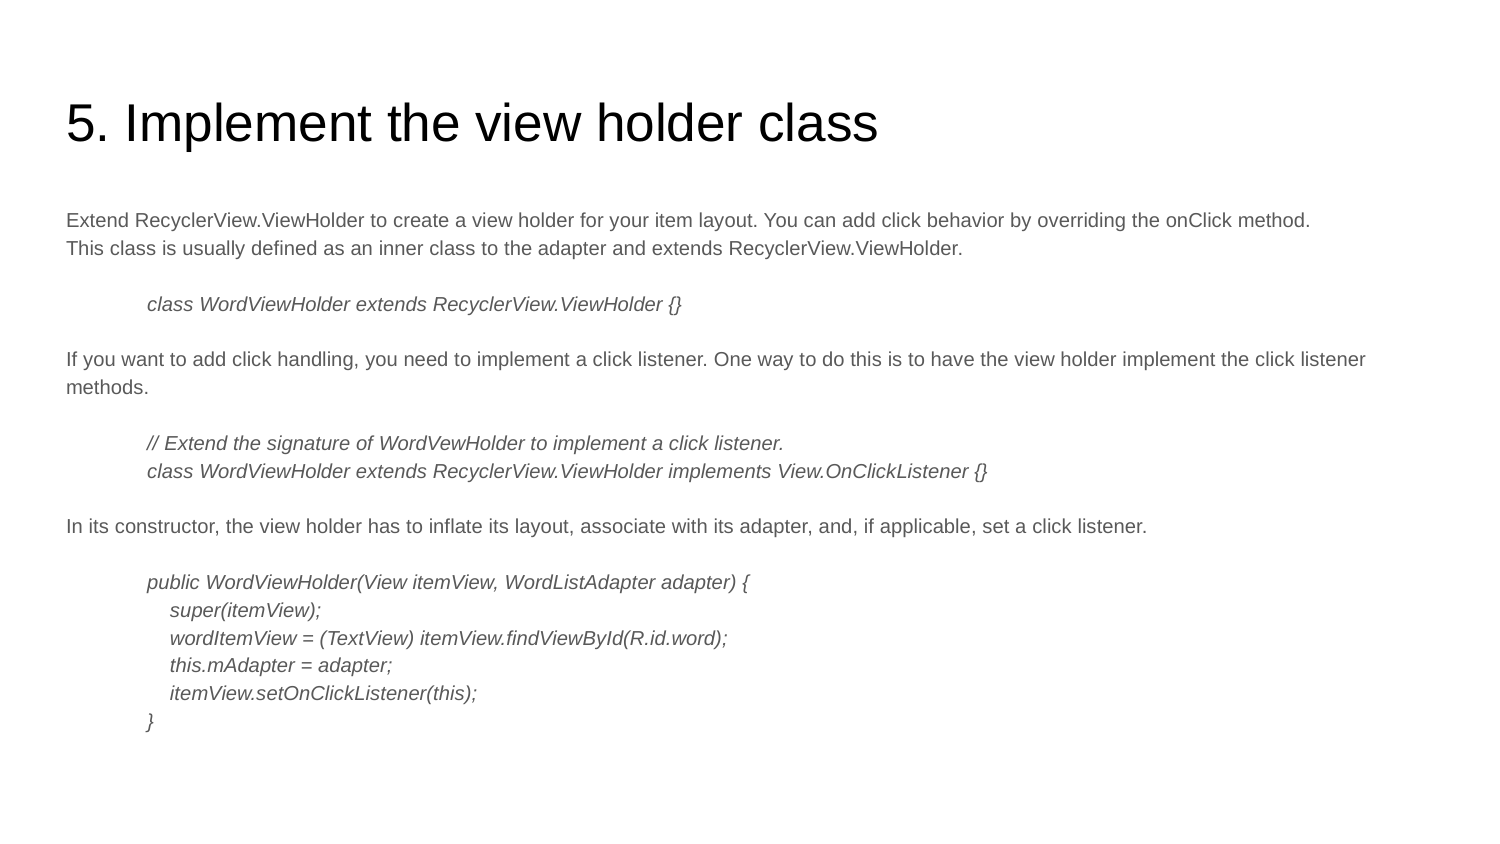

# 5. Implement the view holder class
Extend RecyclerView.ViewHolder to create a view holder for your item layout. You can add click behavior by overriding the onClick method.
This class is usually defined as an inner class to the adapter and extends RecyclerView.ViewHolder.
	class WordViewHolder extends RecyclerView.ViewHolder {}
If you want to add click handling, you need to implement a click listener. One way to do this is to have the view holder implement the click listener methods.
	// Extend the signature of WordVewHolder to implement a click listener.
	class WordViewHolder extends RecyclerView.ViewHolder implements View.OnClickListener {}
In its constructor, the view holder has to inflate its layout, associate with its adapter, and, if applicable, set a click listener.
	public WordViewHolder(View itemView, WordListAdapter adapter) {
	    super(itemView);
	    wordItemView = (TextView) itemView.findViewById(R.id.word);
	    this.mAdapter = adapter;
	    itemView.setOnClickListener(this);
	}